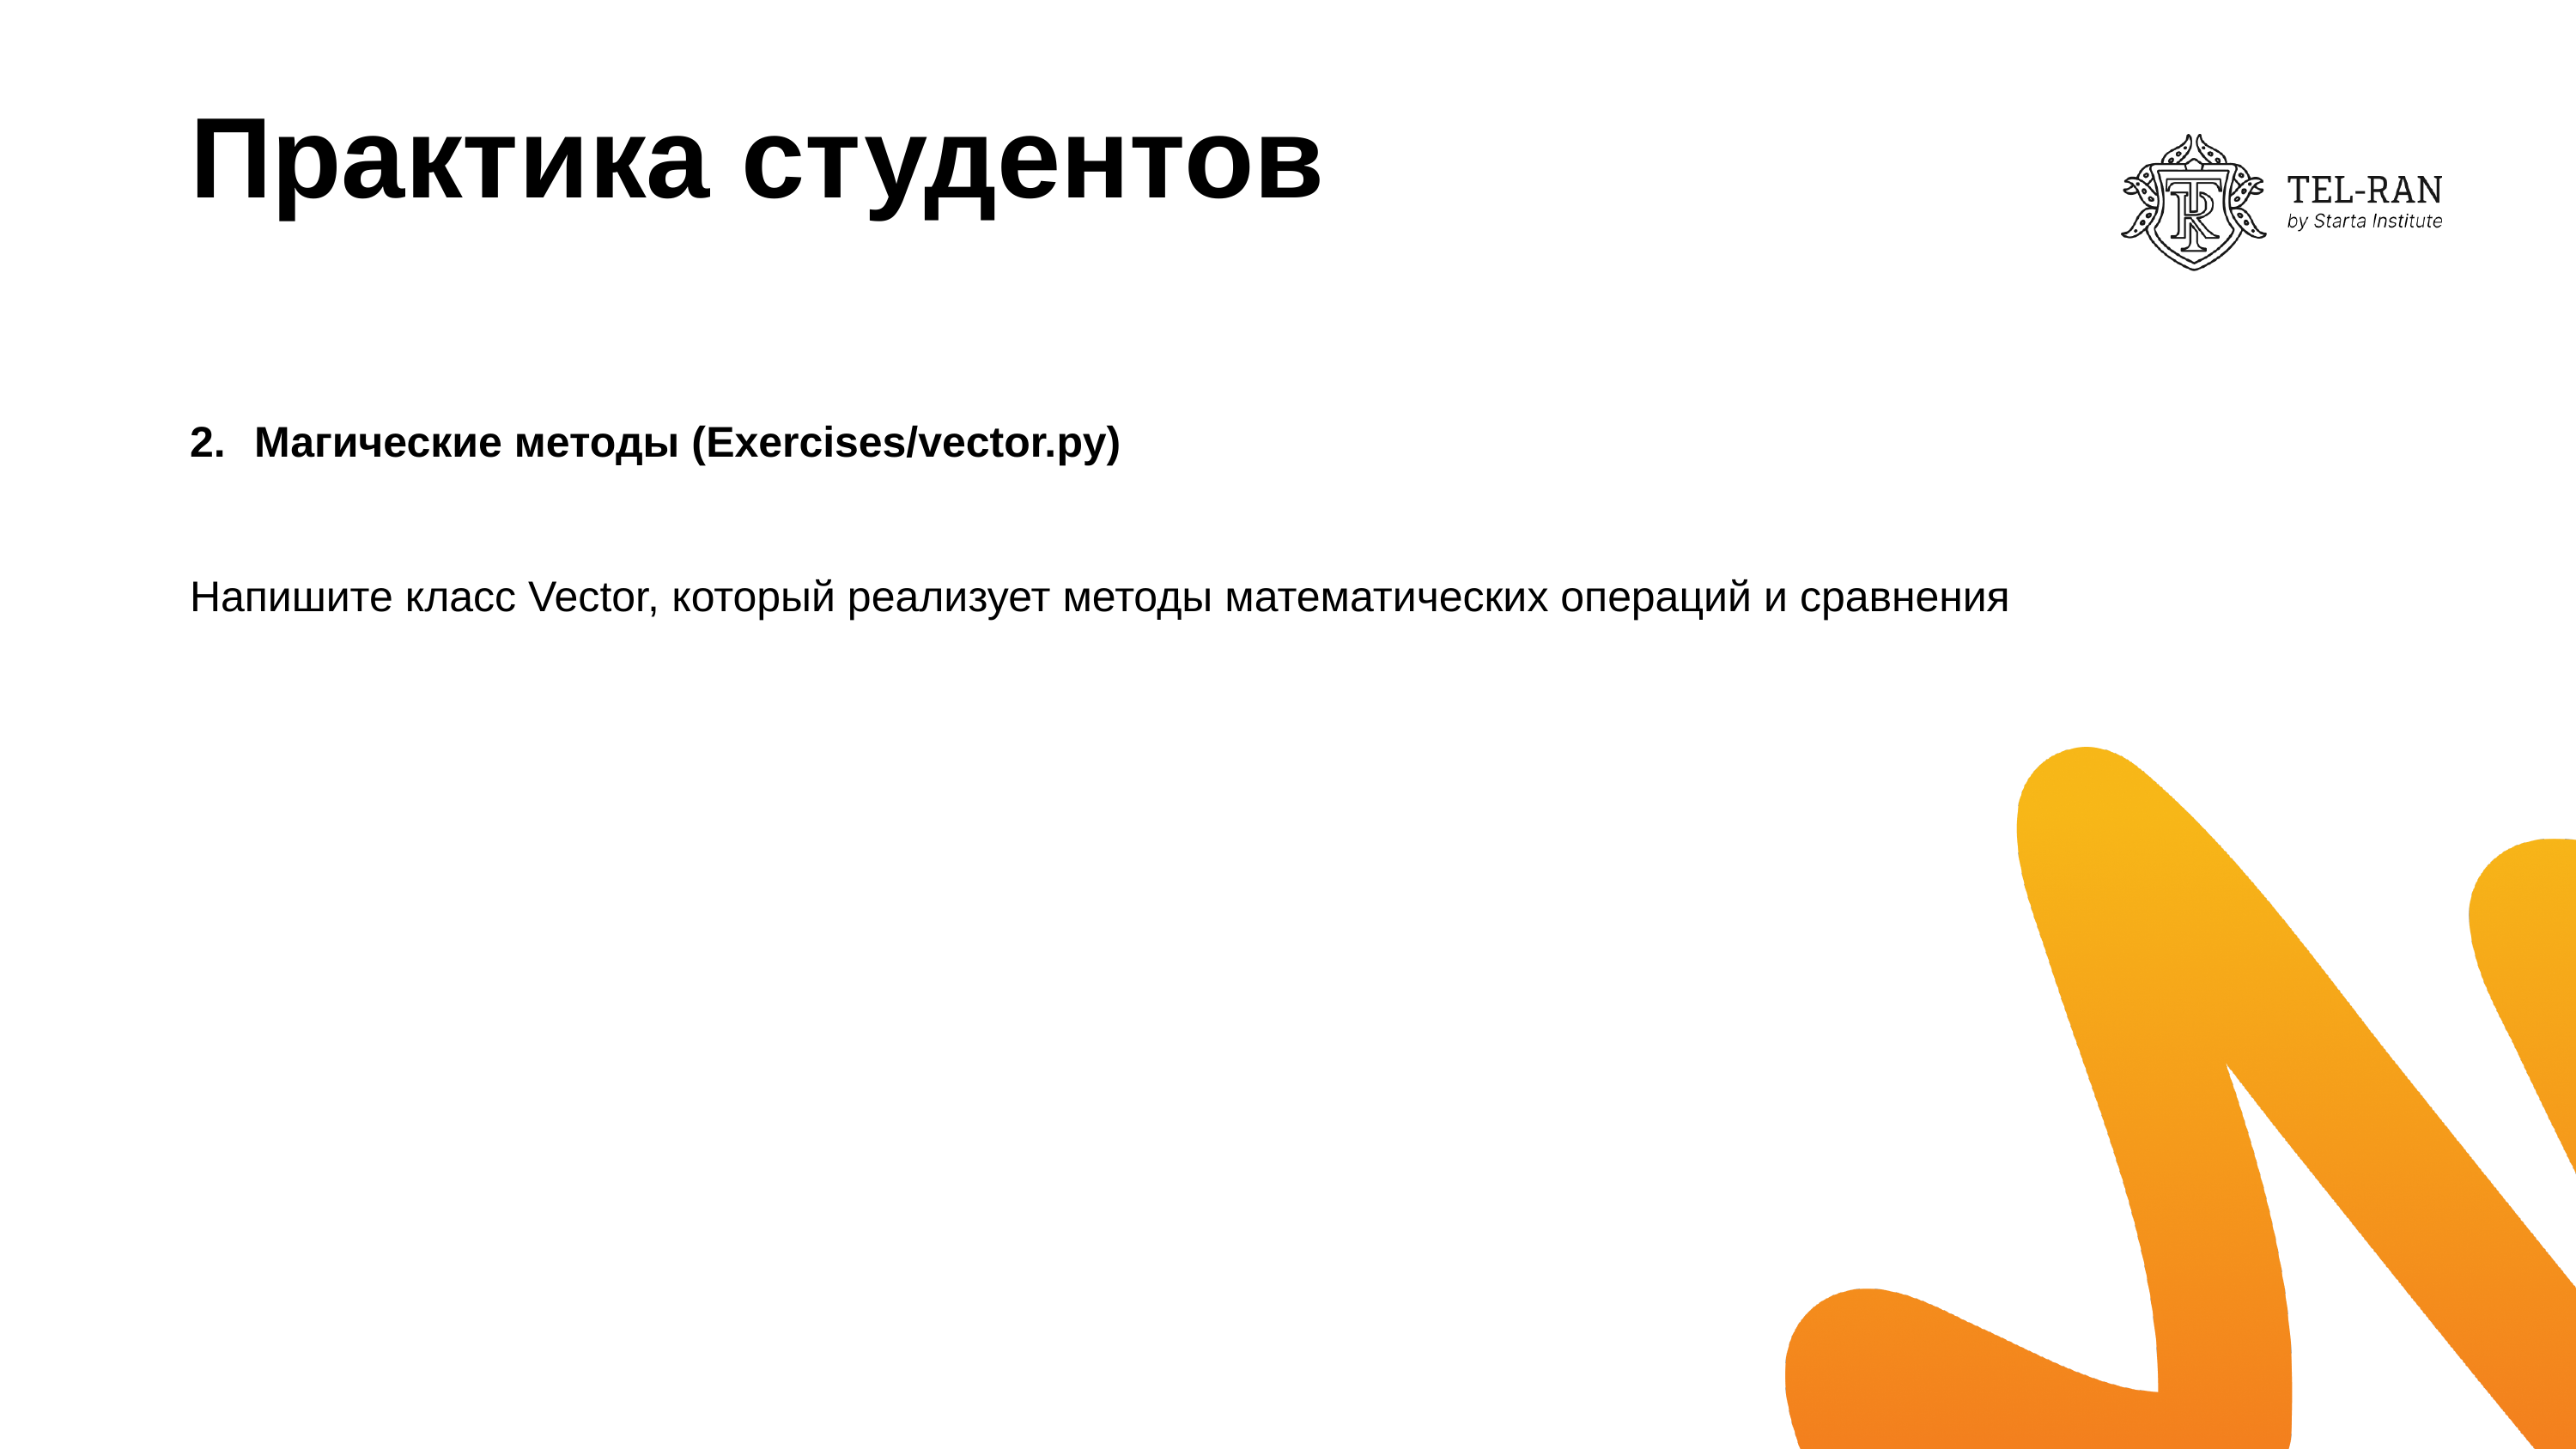

# Практика студентов
Магические методы (Exercises/vector.py)

Напишите класс Vector, который реализует методы математических операций и сравнения